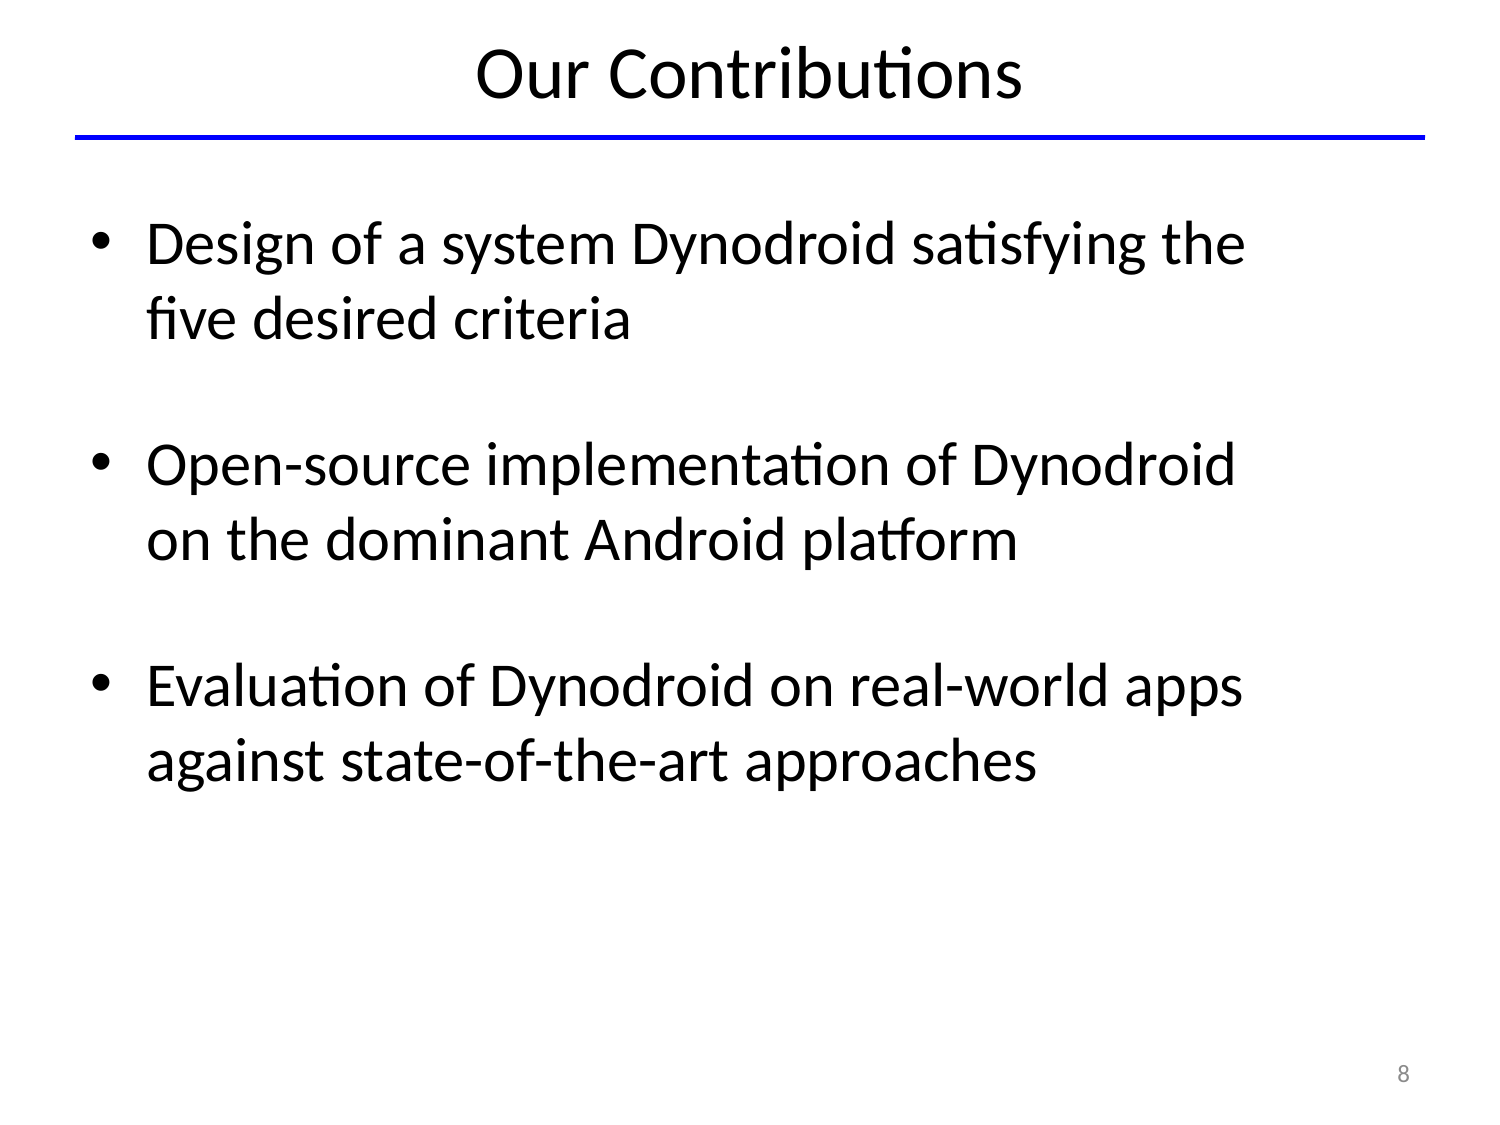

# Our Contributions
Design of a system Dynodroid satisfying the five desired criteria

Open-source implementation of Dynodroid
on the dominant Android platform

Evaluation of Dynodroid on real-world apps against state-of-the-art approaches
8